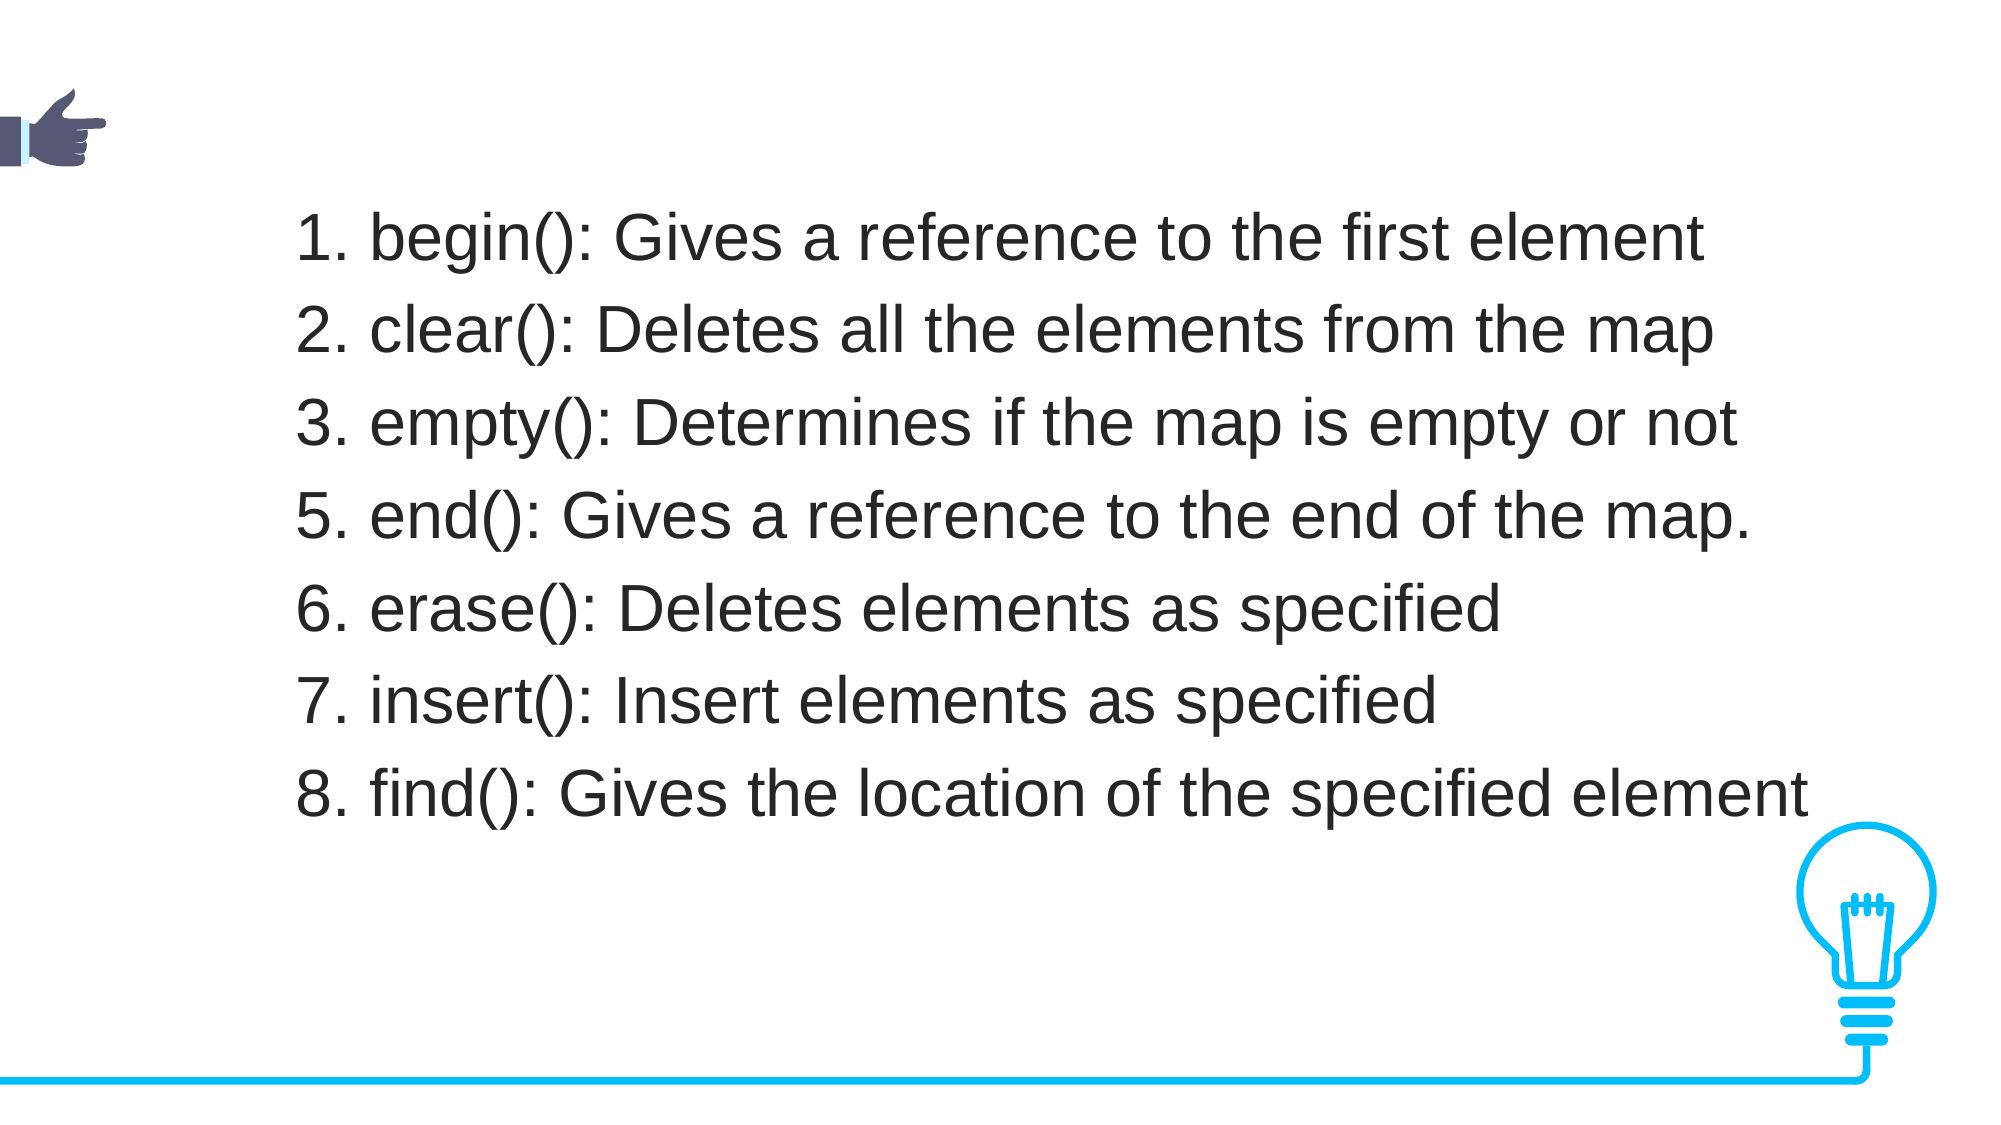

1. begin(): Gives a reference to the first element
	2. clear(): Deletes all the elements from the map
	3. empty(): Determines if the map is empty or not
	5. end(): Gives a reference to the end of the map.
	6. erase(): Deletes elements as specified
	7. insert(): Insert elements as specified
	8. find(): Gives the location of the specified element